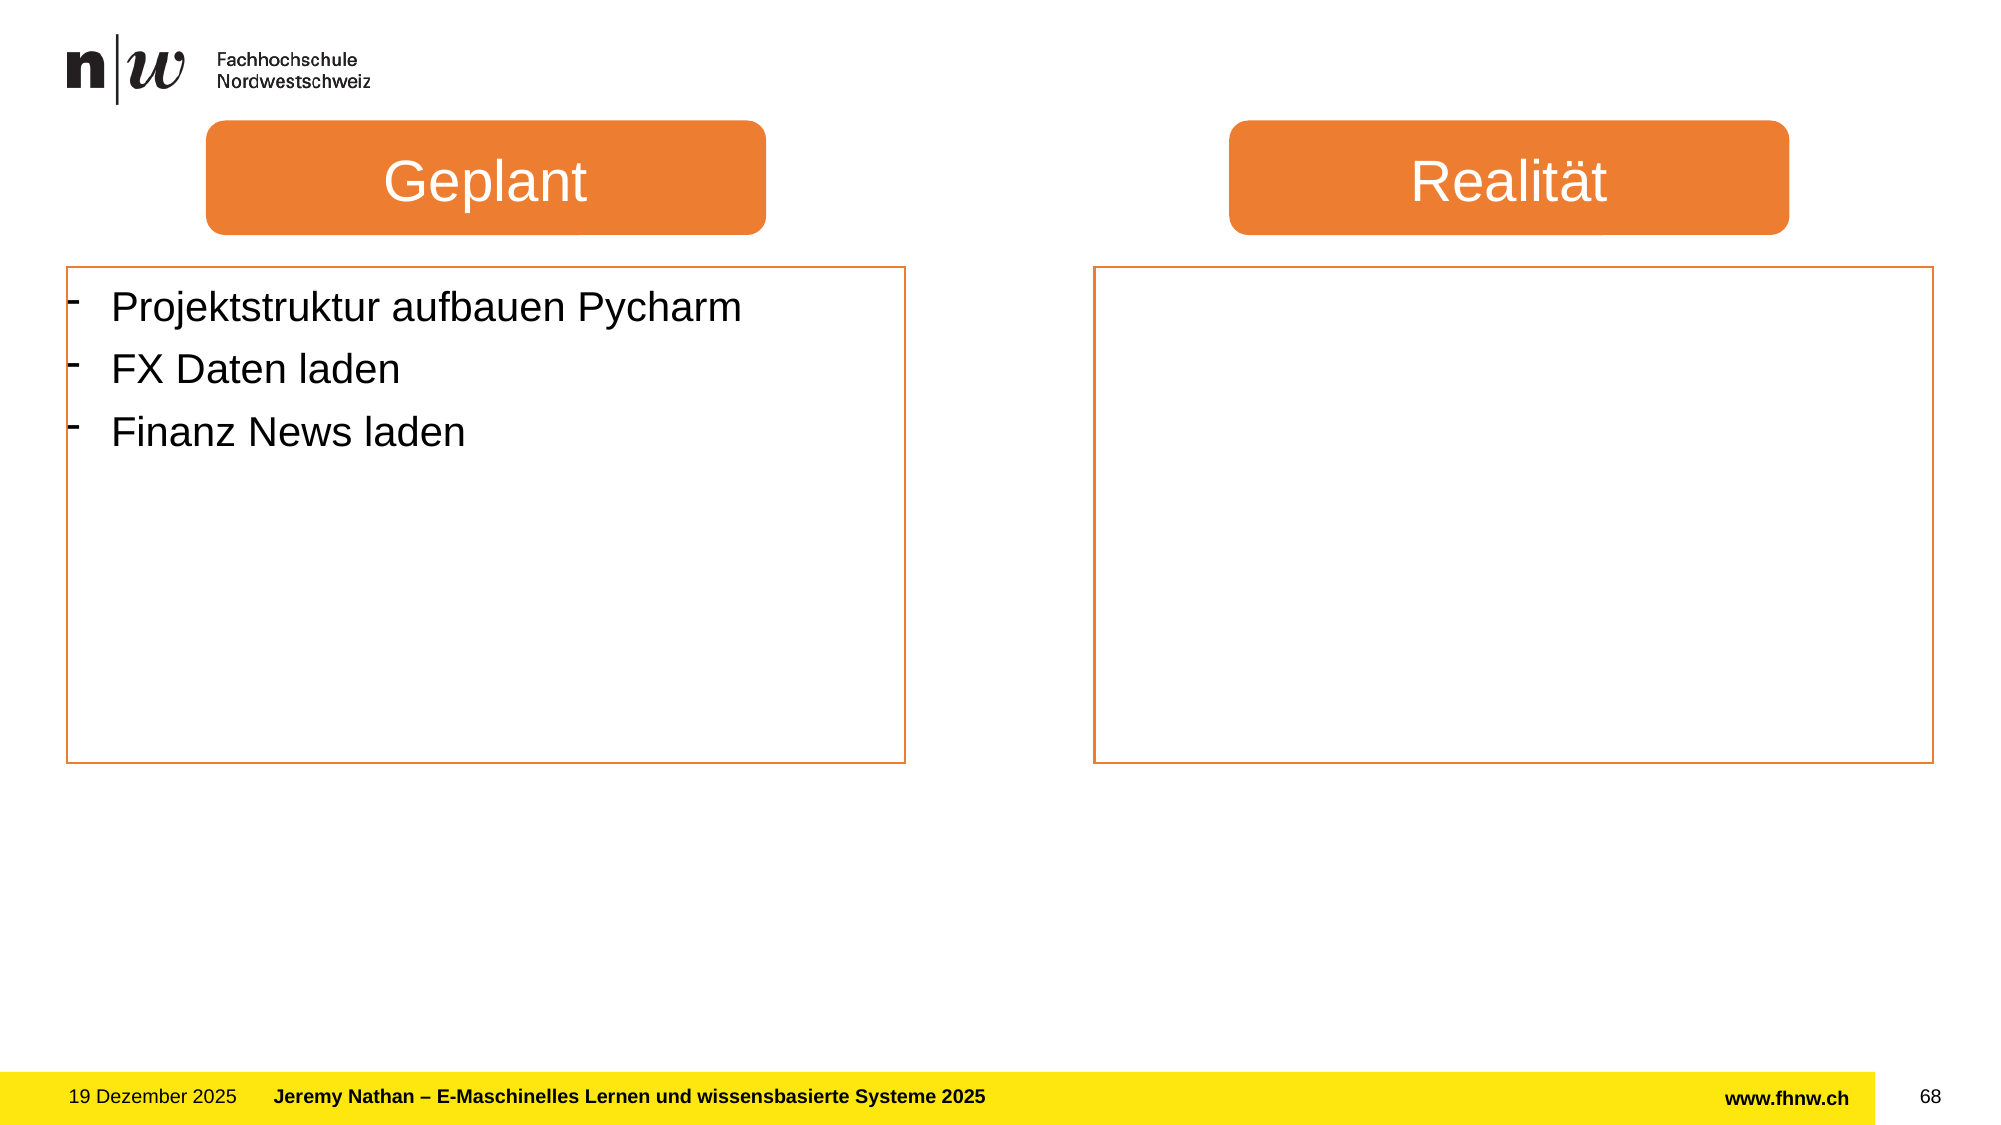

Geplant
Realität
Projektstruktur aufbauen Pycharm
FX Daten laden
Finanz News laden

19 Dezember 2025
Jeremy Nathan – E-Maschinelles Lernen und wissensbasierte Systeme 2025
68